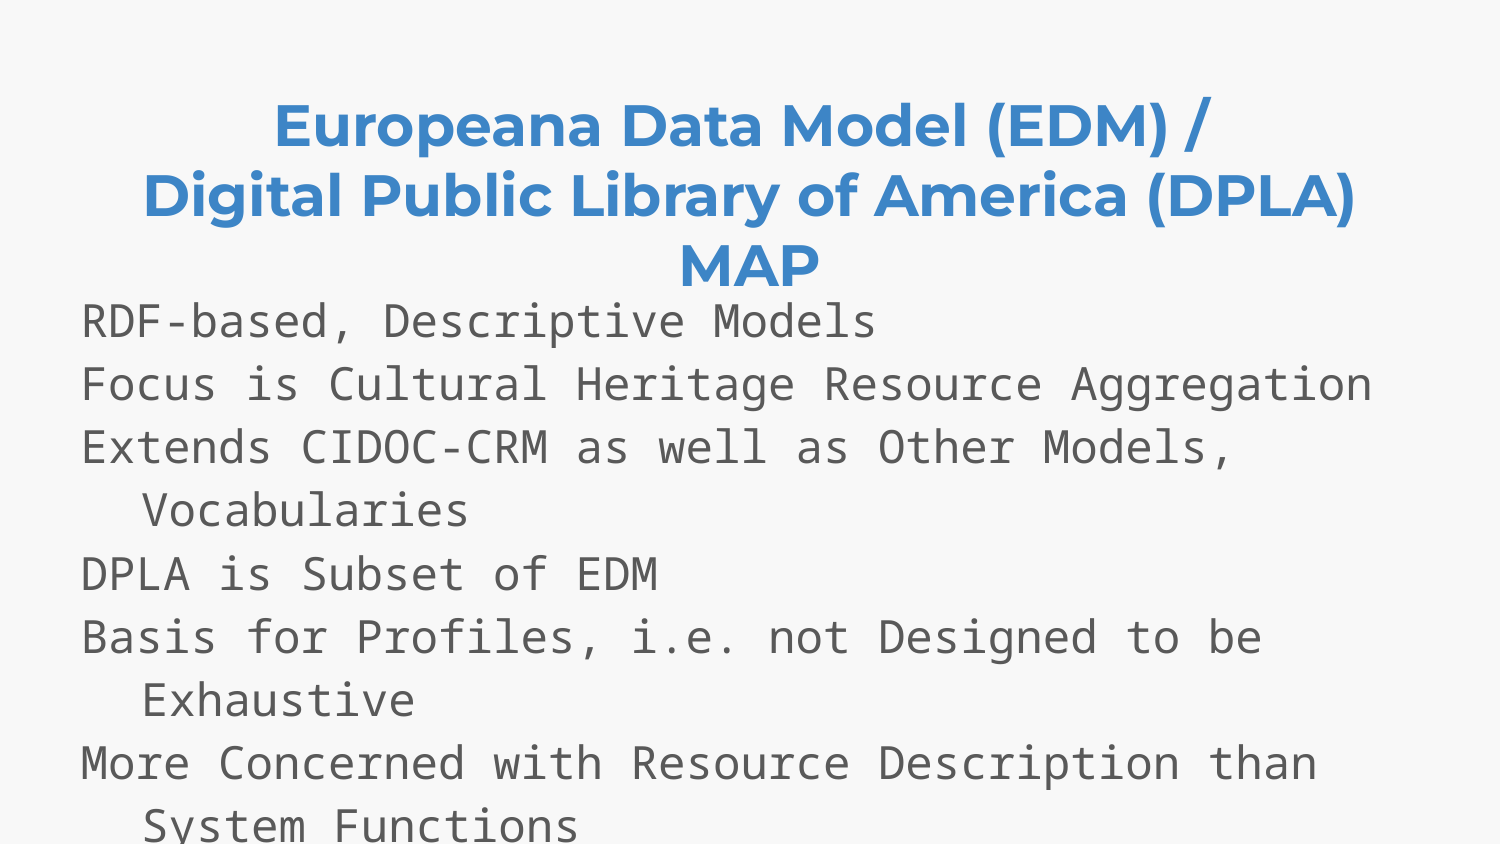

# Europeana Data Model (EDM) / Digital Public Library of America (DPLA) MAP
RDF-based, Descriptive Models
Focus is Cultural Heritage Resource Aggregation
Extends CIDOC-CRM as well as Other Models, Vocabularies
DPLA is Subset of EDM
Basis for Profiles, i.e. not Designed to be Exhaustive
More Concerned with Resource Description than System Functions